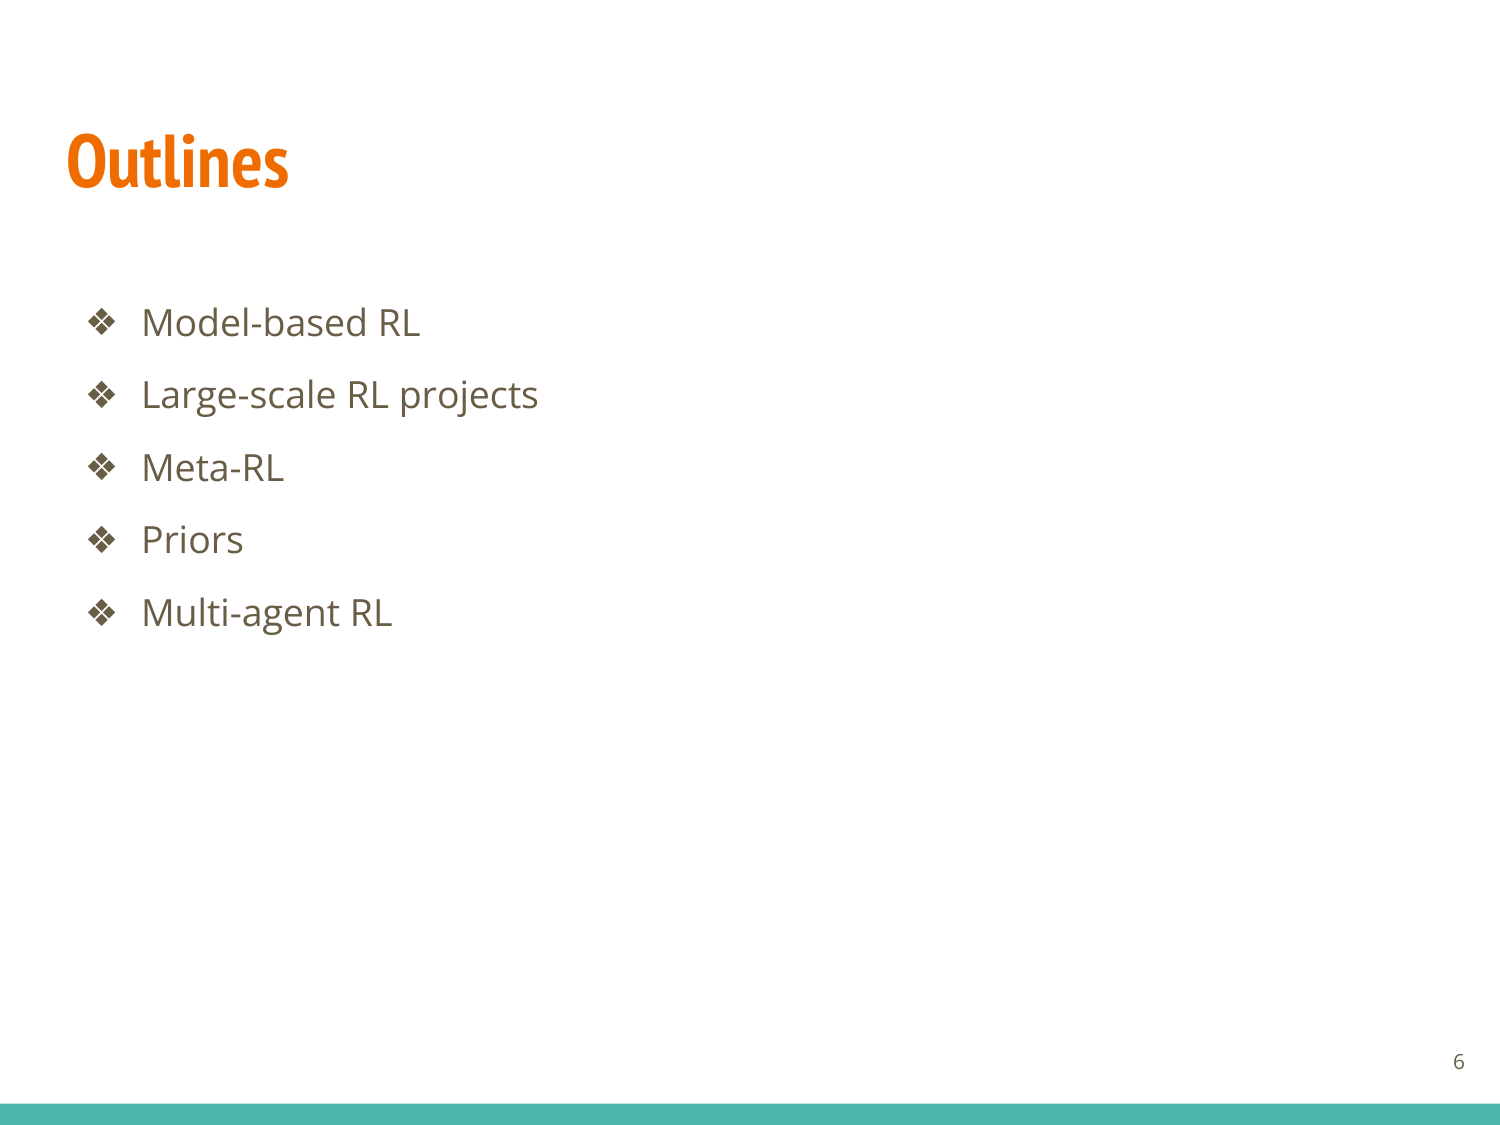

# Outlines
Model-based RL
Large-scale RL projects
Meta-RL
Priors
Multi-agent RL
6